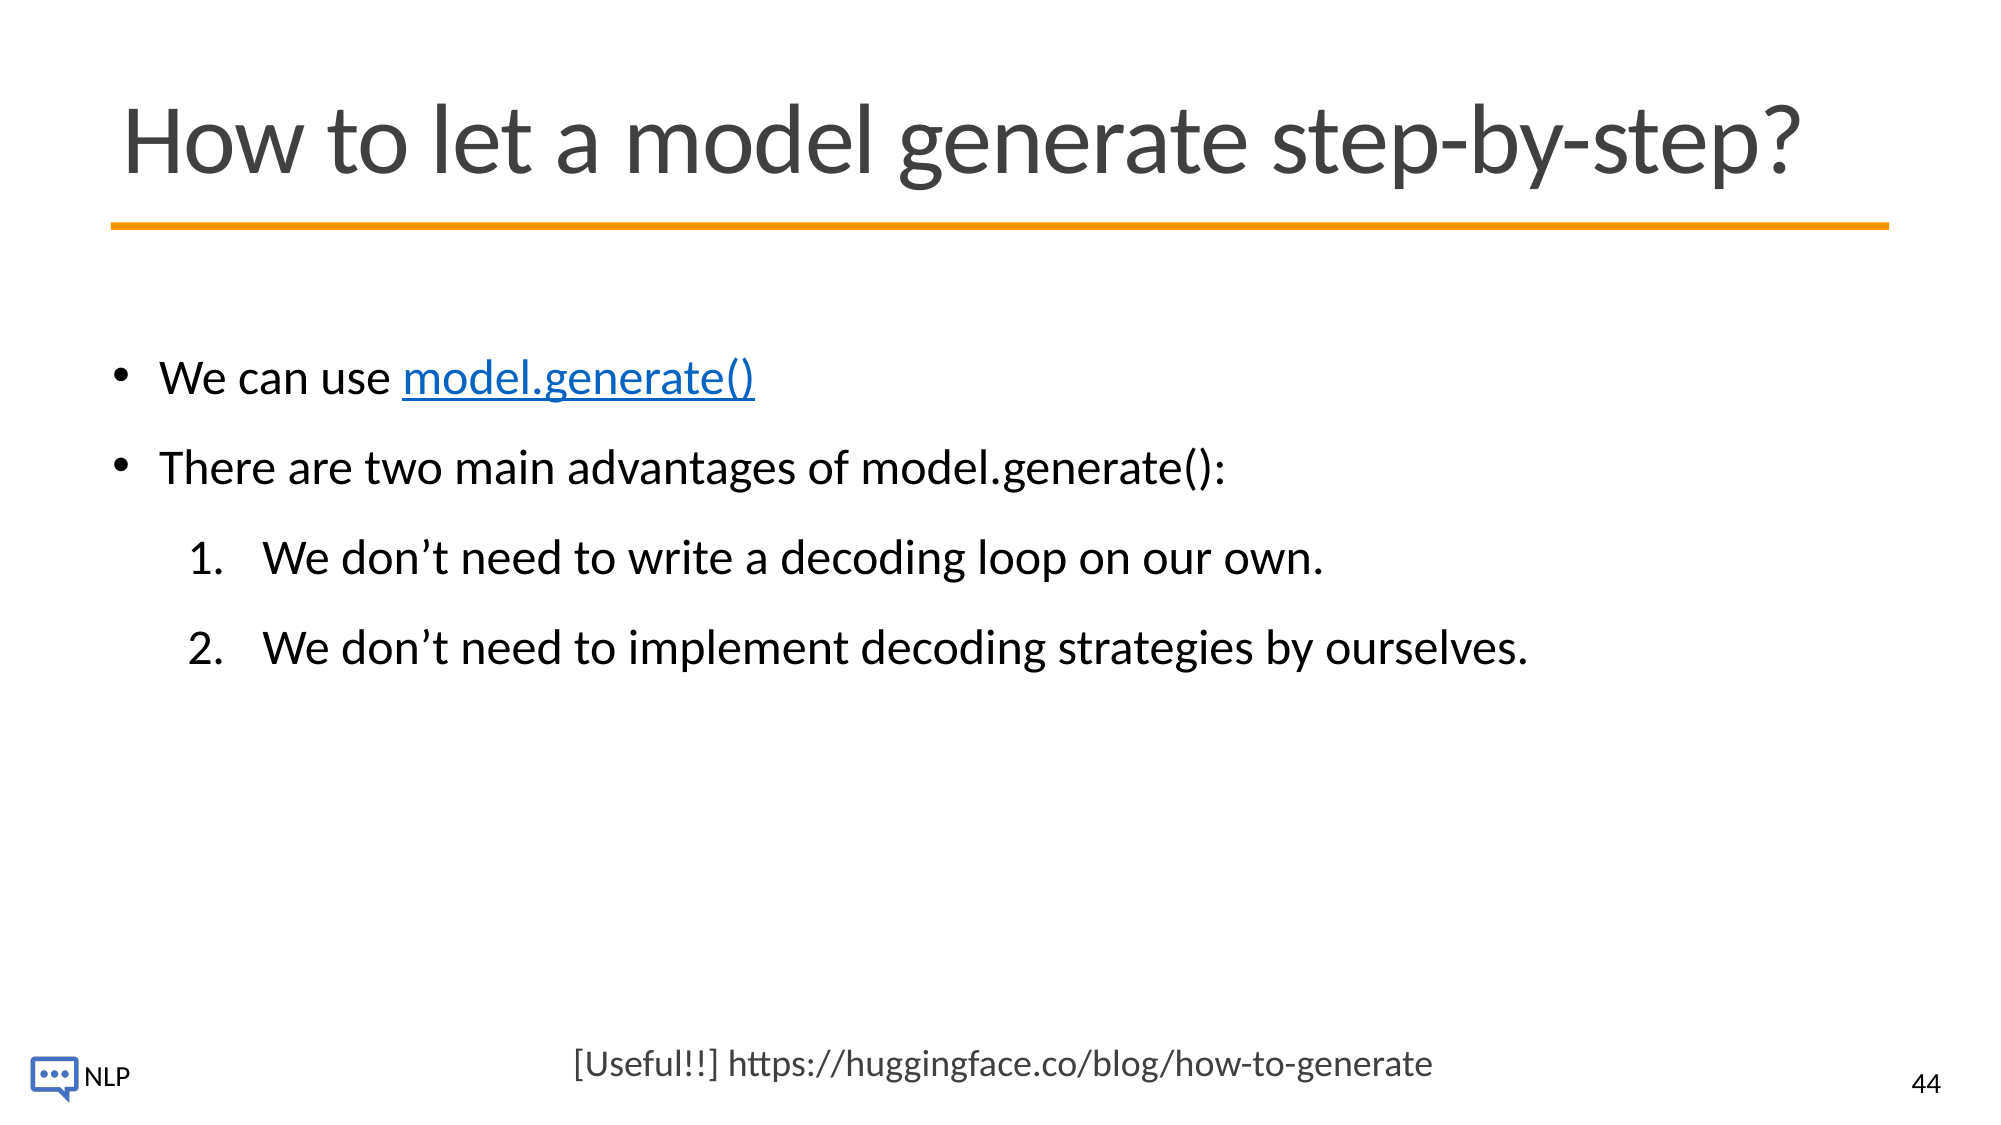

# How to let a model generate step-by-step?
We can use model.generate()
There are two main advantages of model.generate():
We don’t need to write a decoding loop on our own.
We don’t need to implement decoding strategies by ourselves.
[Useful!!] https://huggingface.co/blog/how-to-generate
44